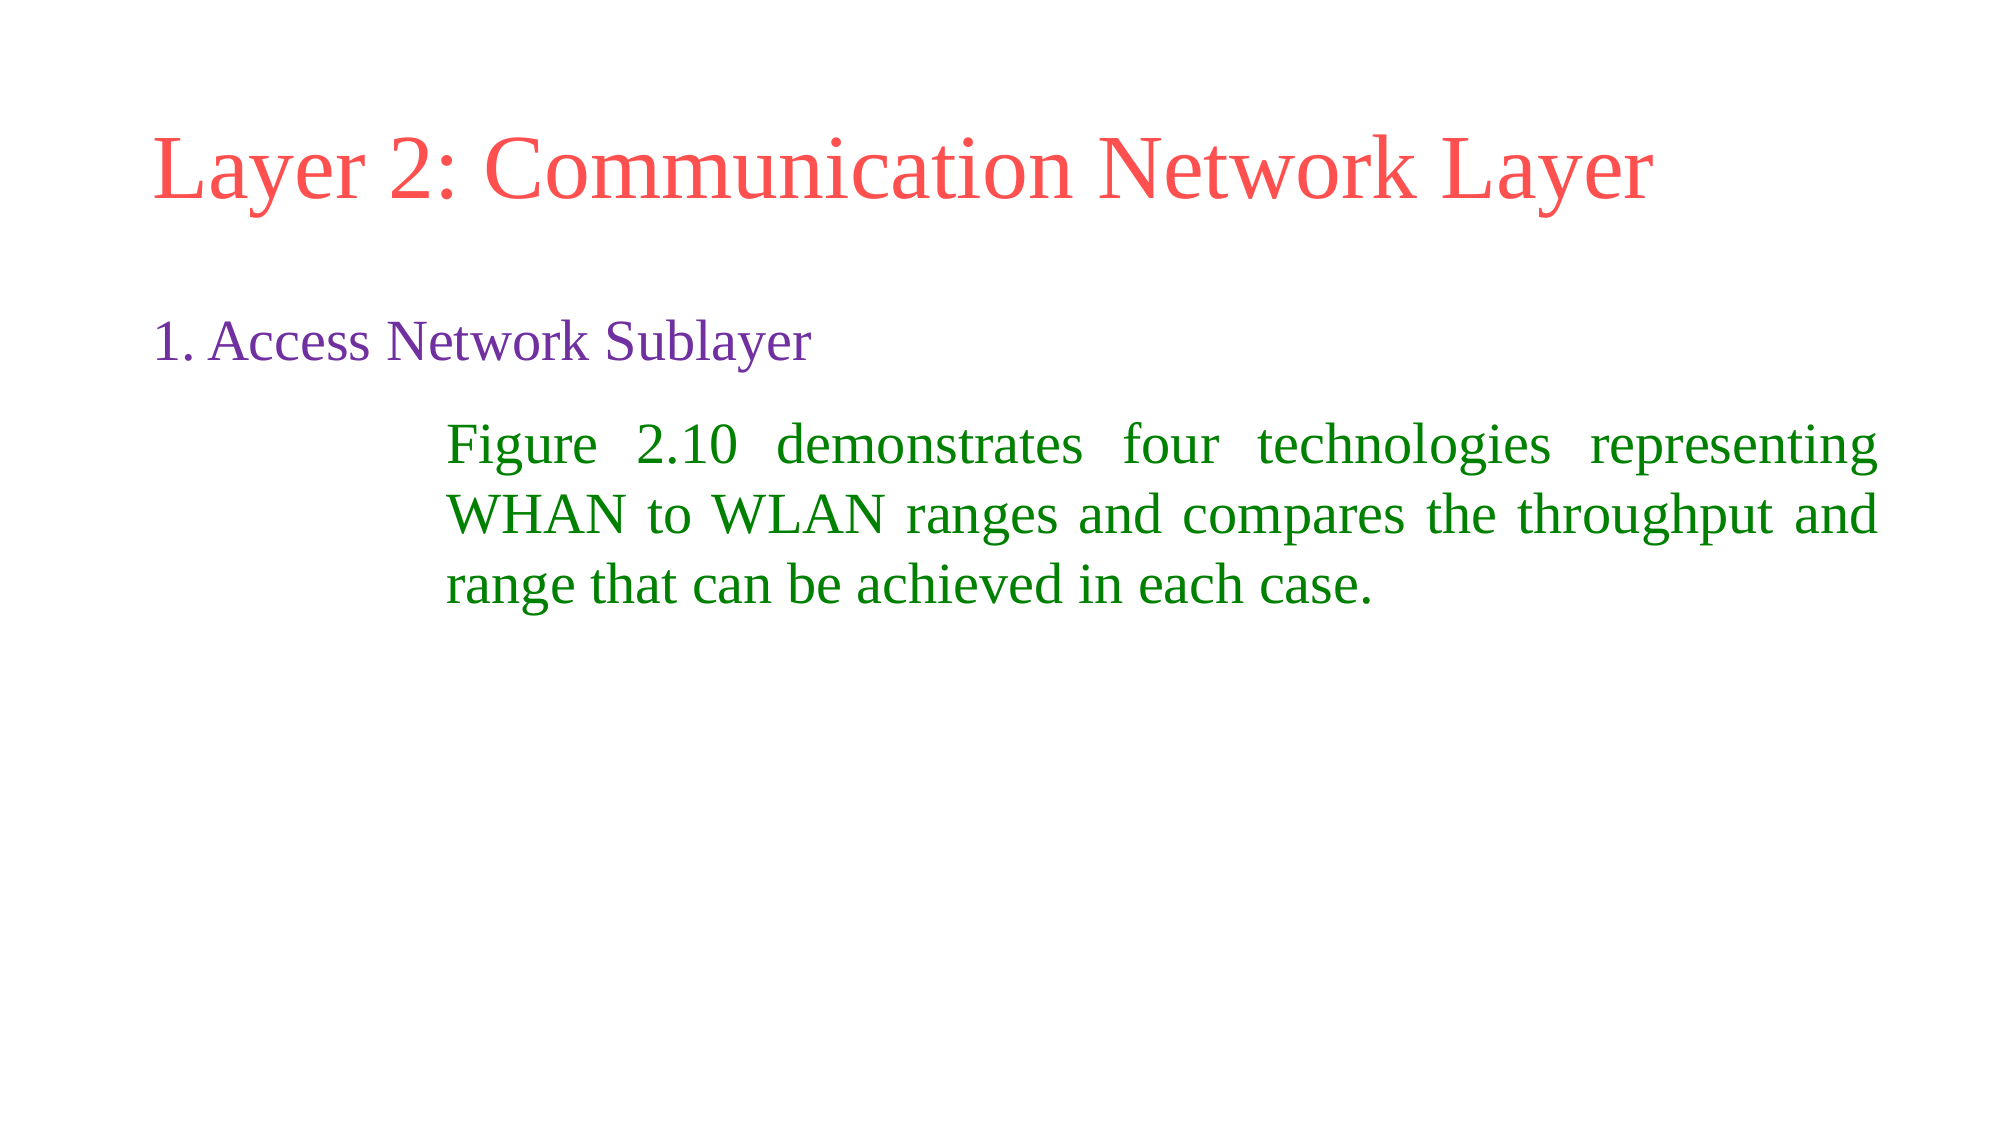

# Layer 2: Communication Network Layer
1. Access Network Sublayer
Figure 2.10 demonstrates four technologies representing WHAN to WLAN ranges and compares the throughput and range that can be achieved in each case.